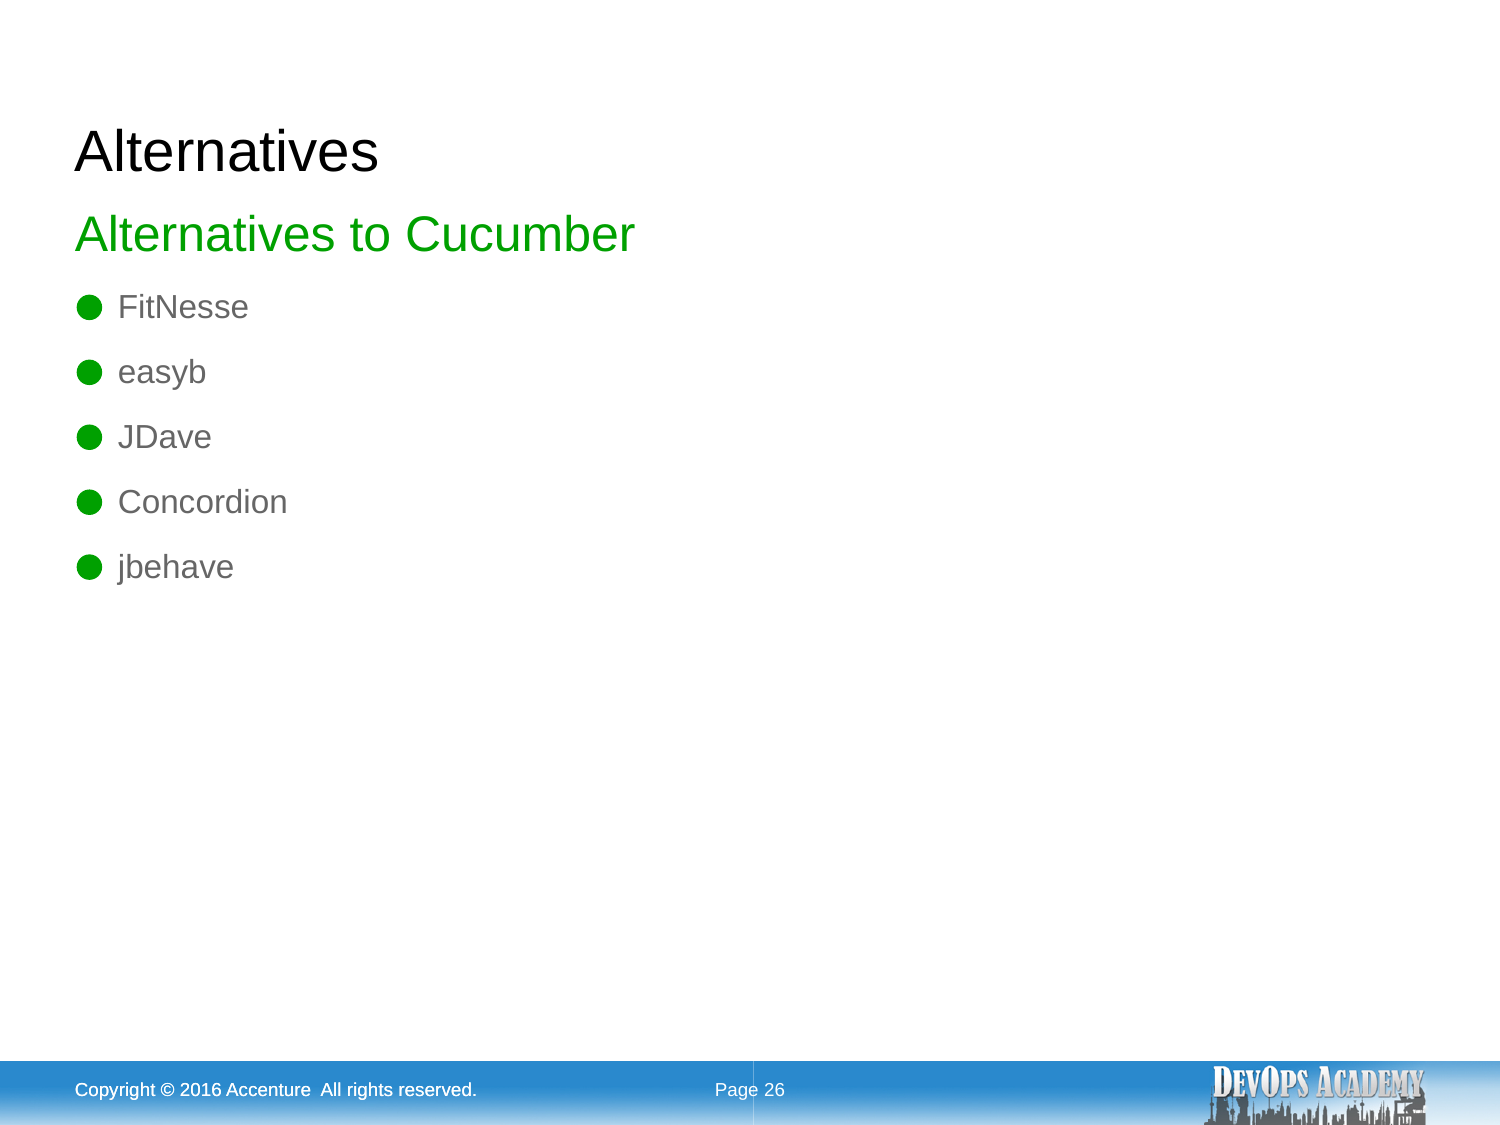

# Alternatives
Alternatives to Cucumber
FitNesse
easyb
JDave
Concordion
jbehave

Copyright © 2016 Accenture  All rights reserved.
Copyright © 2016 Accenture  All rights reserved.
Page 26